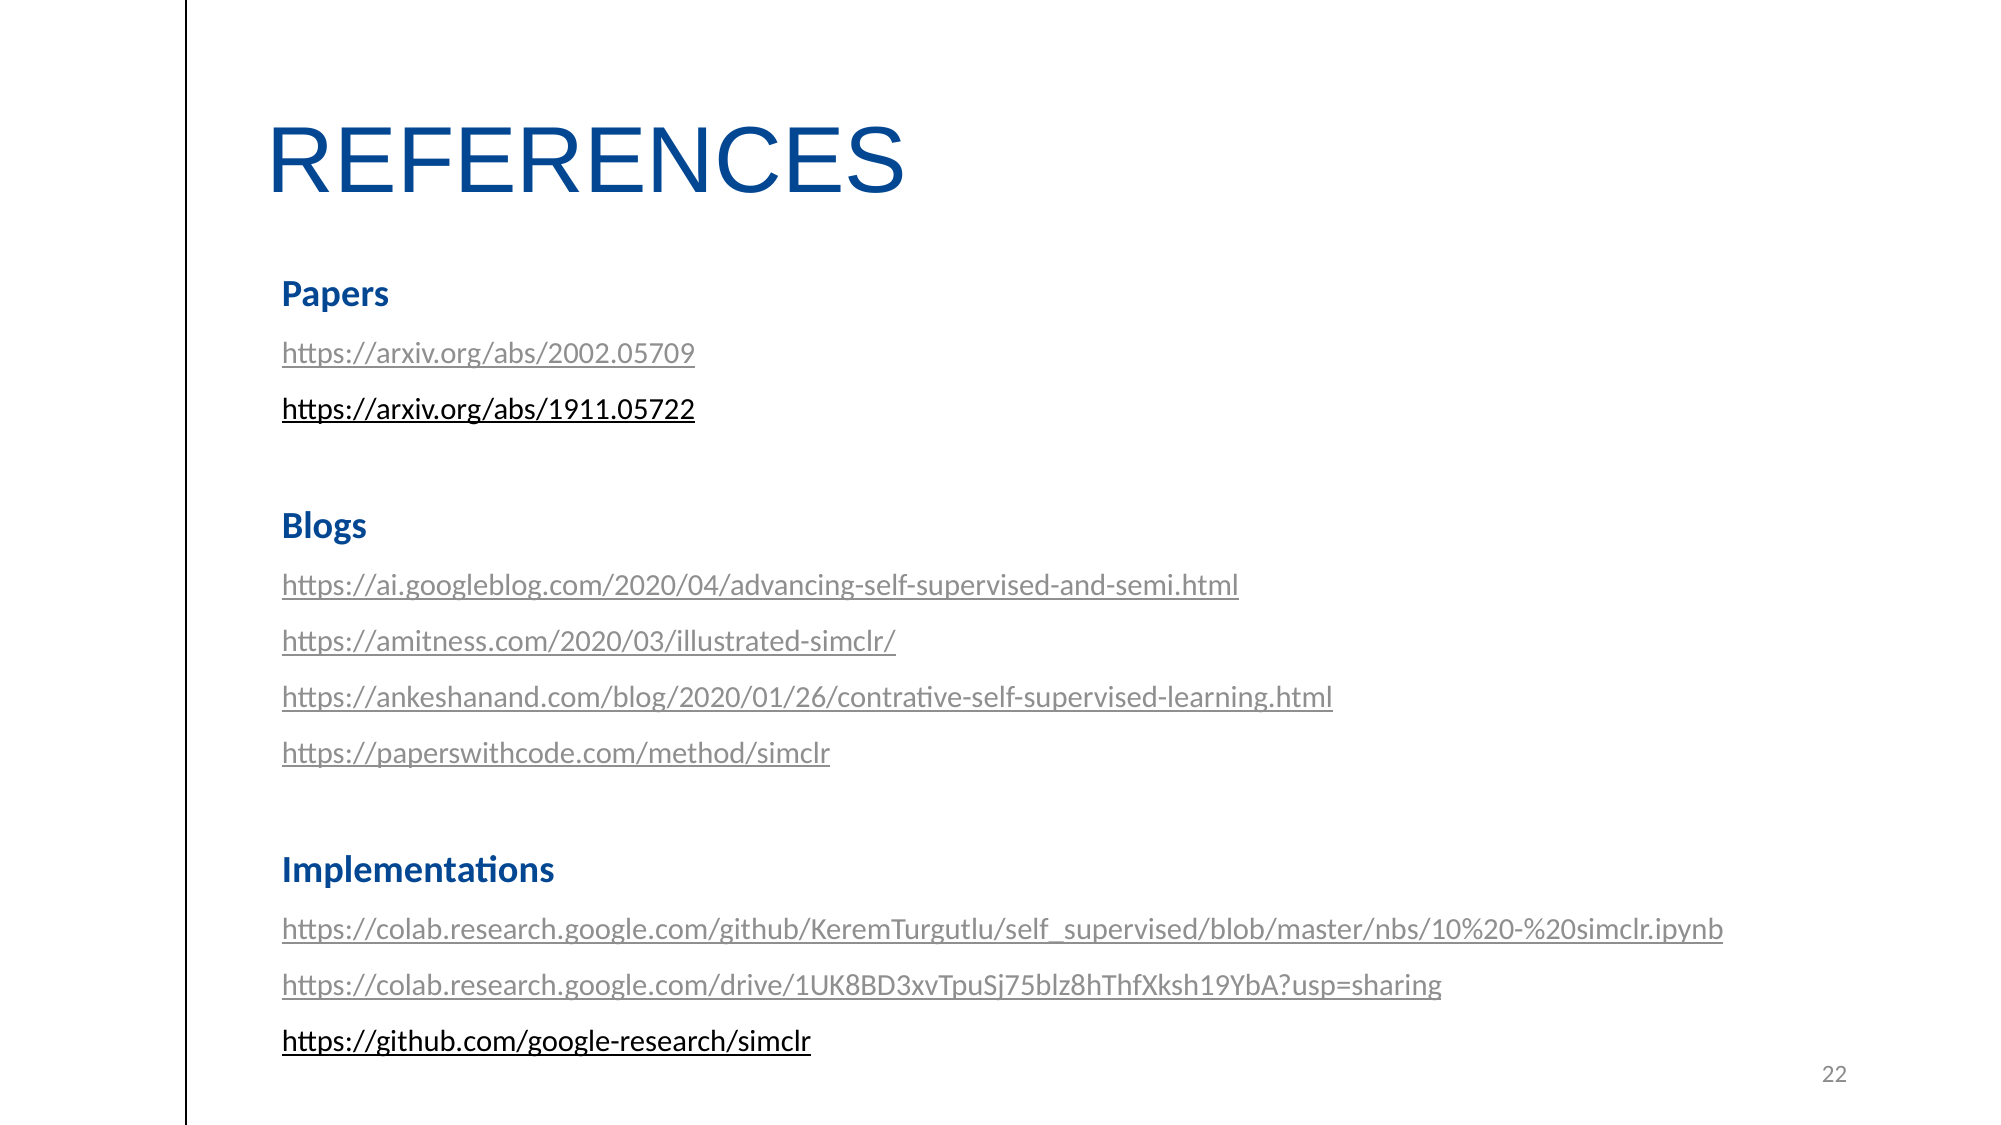

# References
Papers
https://arxiv.org/abs/2002.05709
https://arxiv.org/abs/1911.05722

Blogs
https://ai.googleblog.com/2020/04/advancing-self-supervised-and-semi.html
https://amitness.com/2020/03/illustrated-simclr/
https://ankeshanand.com/blog/2020/01/26/contrative-self-supervised-learning.html
https://paperswithcode.com/method/simclr

Implementations
https://colab.research.google.com/github/KeremTurgutlu/self_supervised/blob/master/nbs/10%20-%20simclr.ipynb
https://colab.research.google.com/drive/1UK8BD3xvTpuSj75blz8hThfXksh19YbA?usp=sharing
https://github.com/google-research/simclr
22